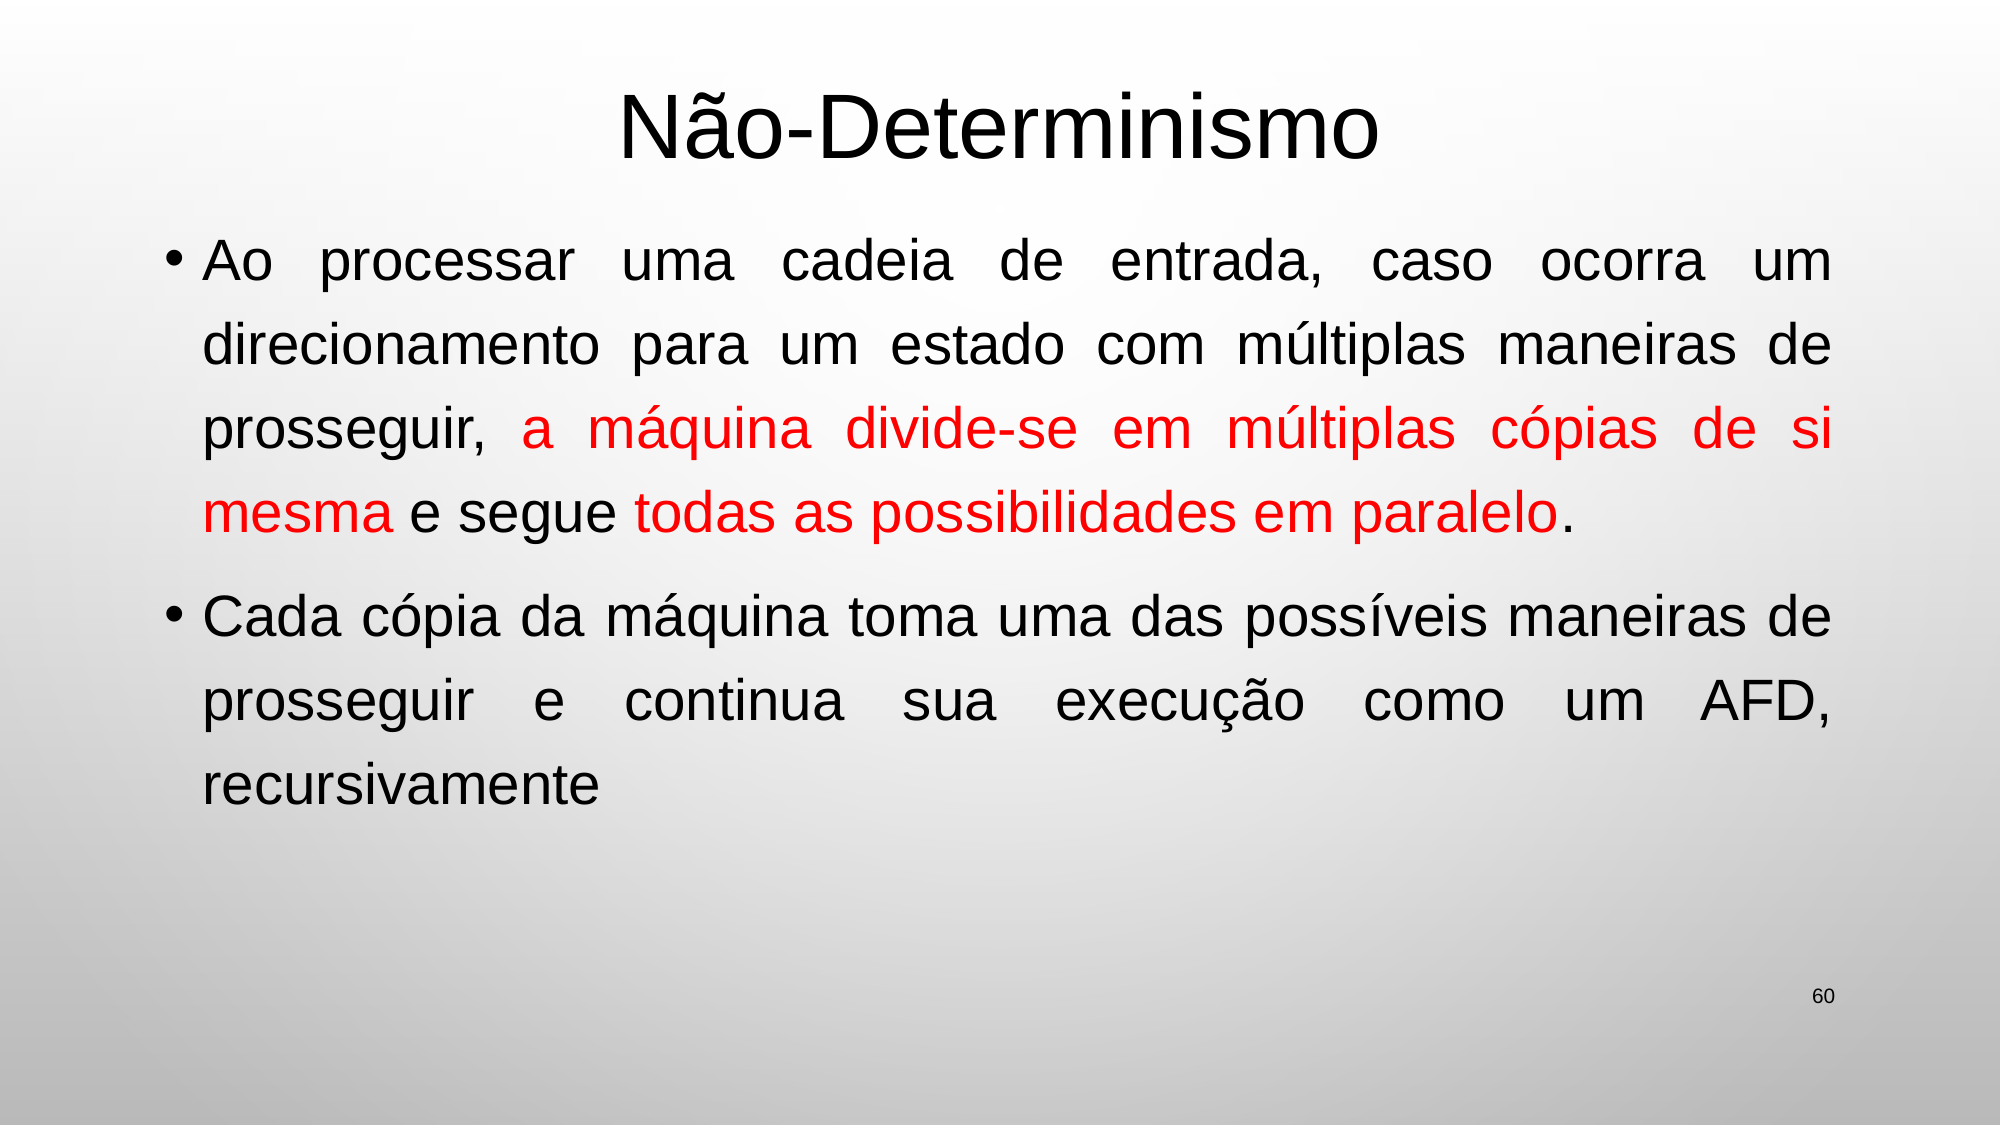

# Não-Determinismo
Ao processar uma cadeia de entrada, caso ocorra um direcionamento para um estado com múltiplas maneiras de prosseguir, a máquina divide-se em múltiplas cópias de si mesma e segue todas as possibilidades em paralelo.
Cada cópia da máquina toma uma das possíveis maneiras de prosseguir e continua sua execução como um AFD, recursivamente

60